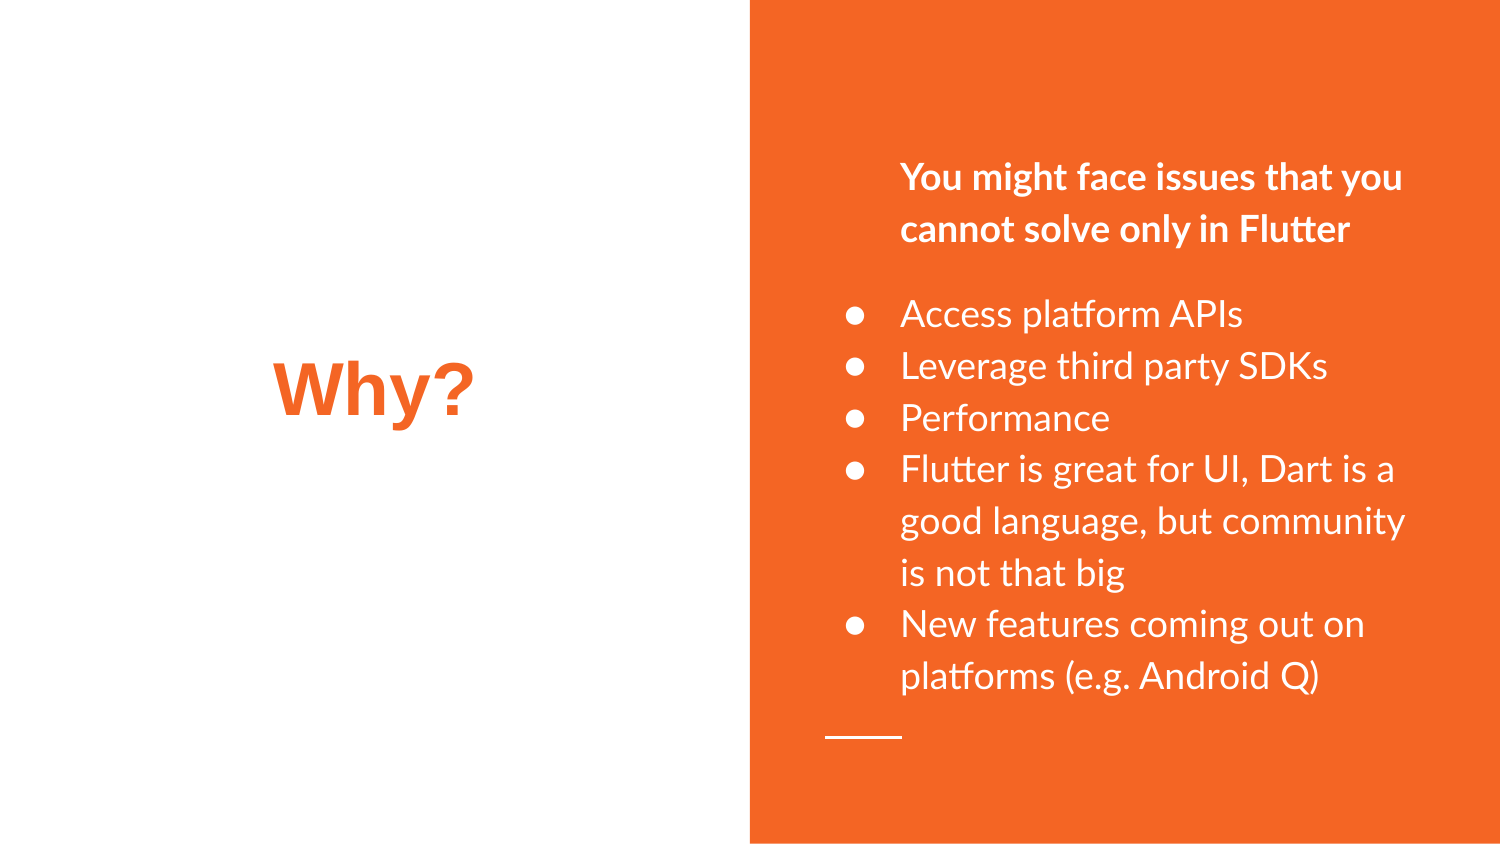

You might face issues that you cannot solve only in Flutter
Access platform APIs
Leverage third party SDKs
Performance
Flutter is great for UI, Dart is a good language, but community is not that big
New features coming out on platforms (e.g. Android Q)
# Why?